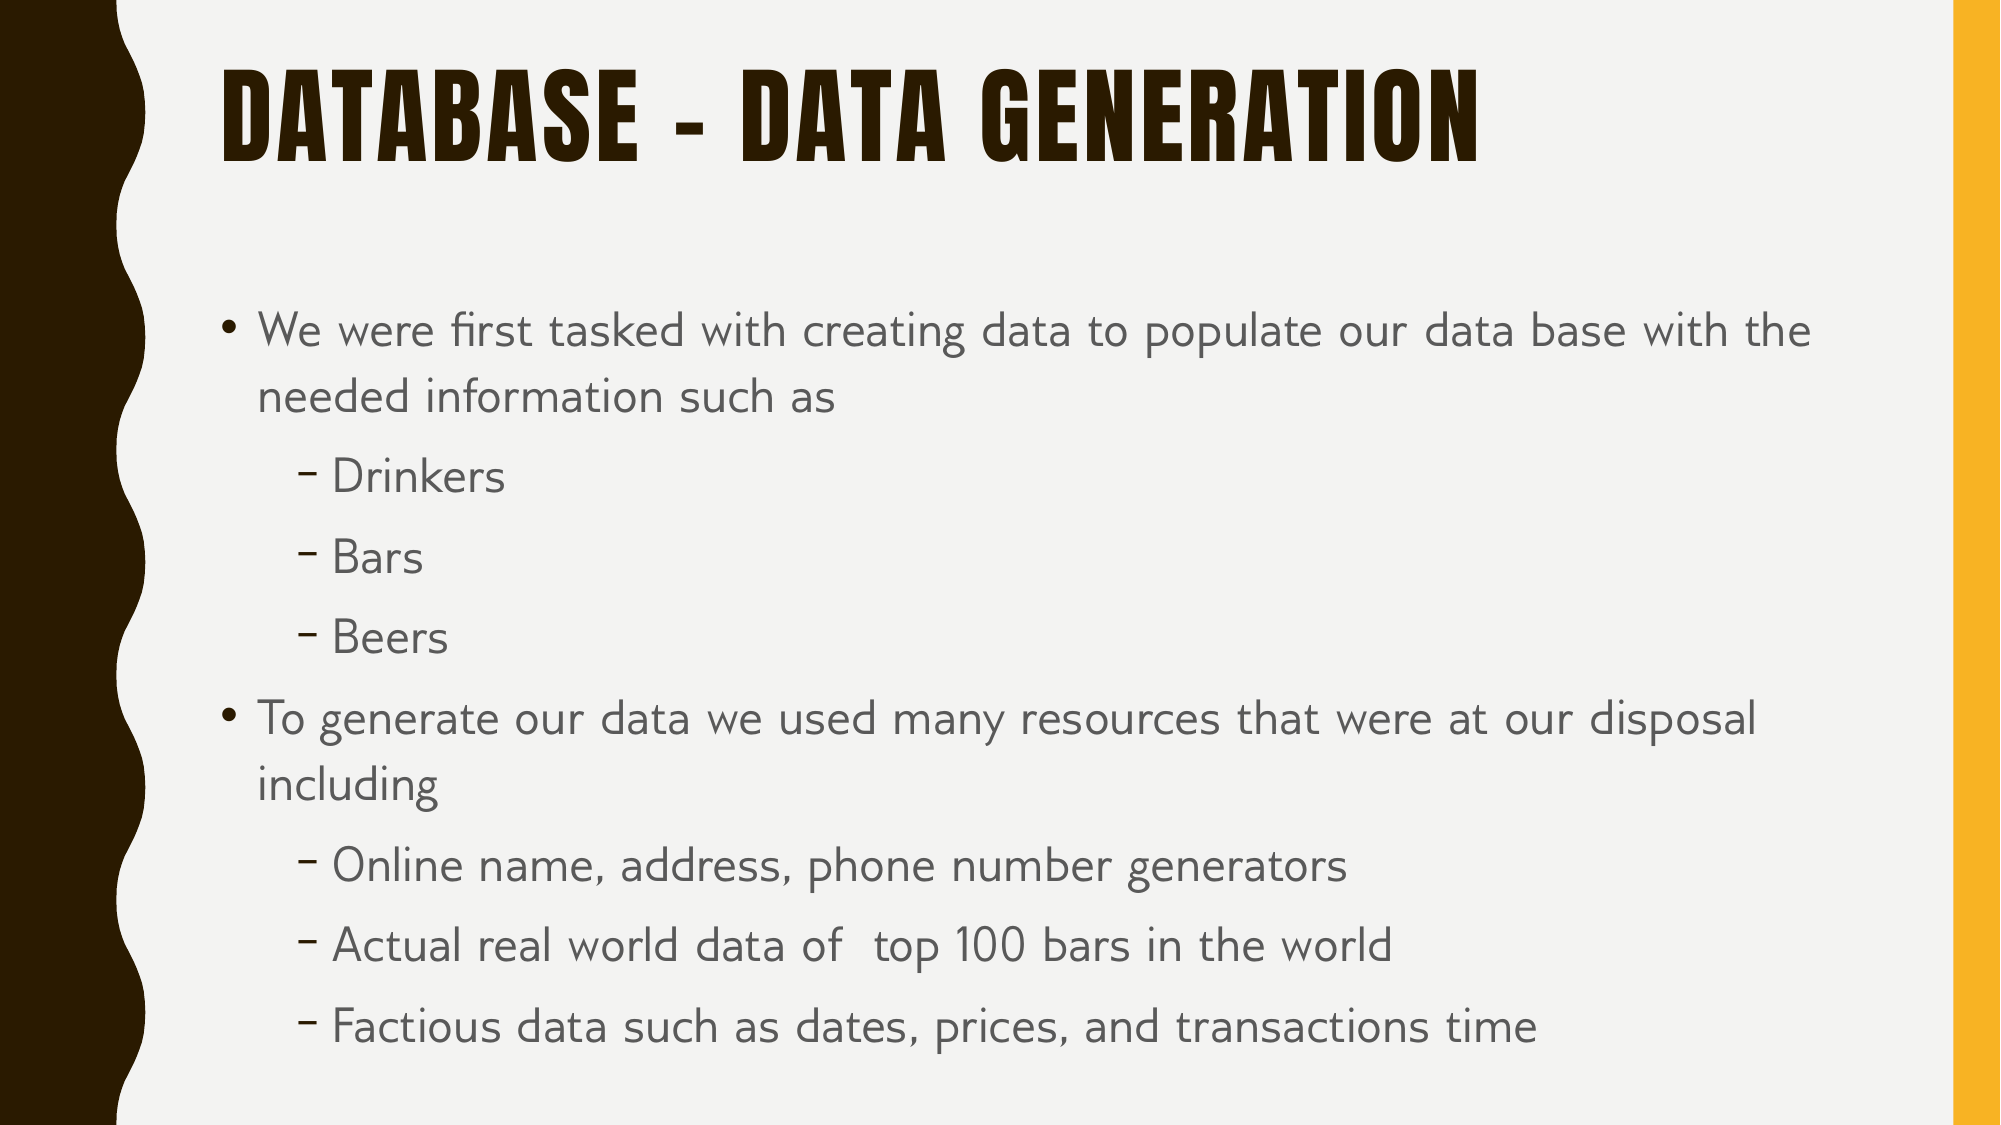

# Database – data generation
We were first tasked with creating data to populate our data base with the needed information such as
Drinkers
Bars
Beers
To generate our data we used many resources that were at our disposal including
Online name, address, phone number generators
Actual real world data of  top 100 bars in the world
Factious data such as dates, prices, and transactions time